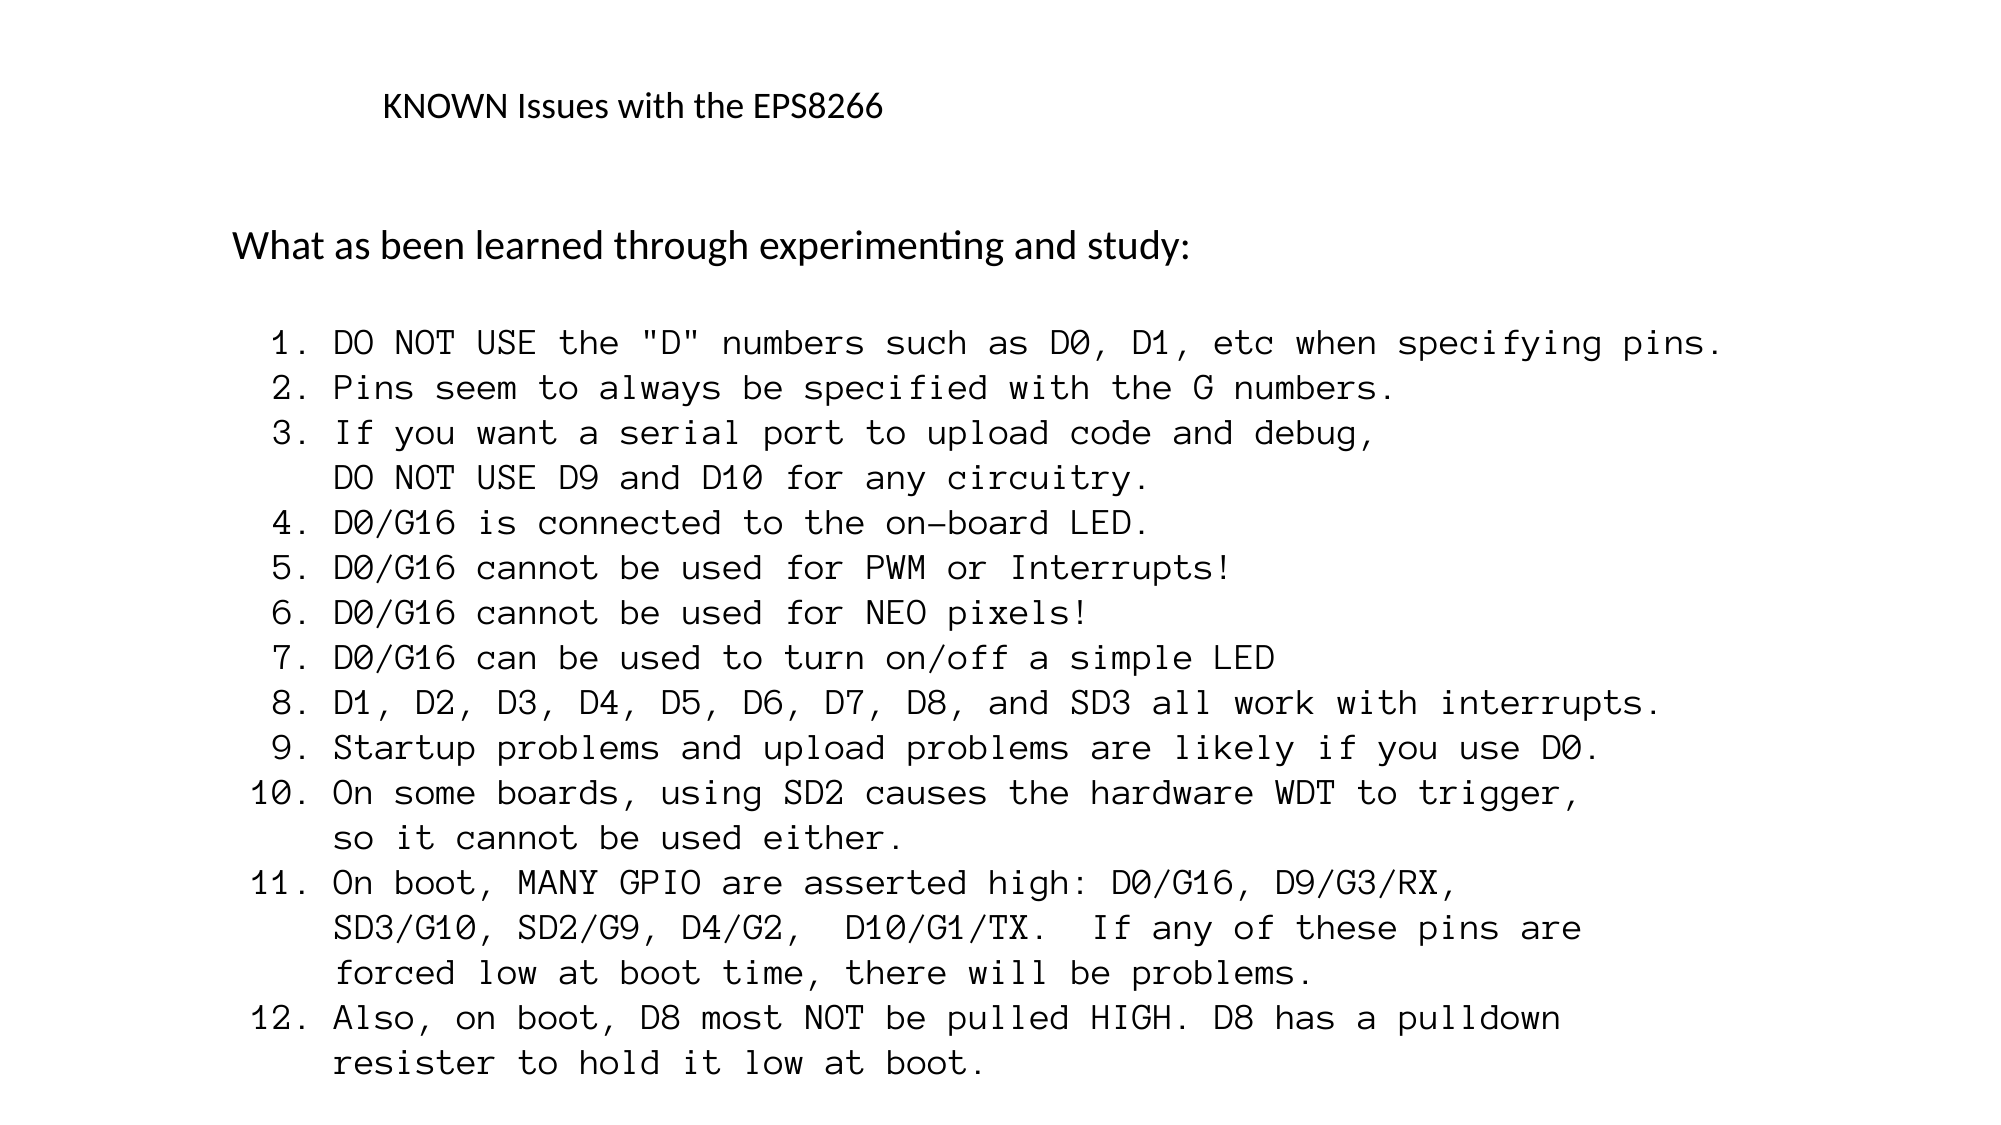

KNOWN Issues with the EPS8266
What as been learned through experimenting and study:

  1. DO NOT USE the "D" numbers such as D0, D1, etc when specifying pins.
  2. Pins seem to always be specified with the G numbers.
  3. If you want a serial port to upload code and debug,
     DO NOT USE D9 and D10 for any circuitry.
  4. D0/G16 is connected to the on-board LED.
  5. D0/G16 cannot be used for PWM or Interrupts!
  6. D0/G16 cannot be used for NEO pixels!
  7. D0/G16 can be used to turn on/off a simple LED
  8. D1, D2, D3, D4, D5, D6, D7, D8, and SD3 all work with interrupts.
  9. Startup problems and upload problems are likely if you use D0.
 10. On some boards, using SD2 causes the hardware WDT to trigger,
     so it cannot be used either.
 11. On boot, MANY GPIO are asserted high: D0/G16, D9/G3/RX,
     SD3/G10, SD2/G9, D4/G2,  D10/G1/TX.  If any of these pins are
     forced low at boot time, there will be problems.
 12. Also, on boot, D8 most NOT be pulled HIGH. D8 has a pulldown
     resister to hold it low at boot.